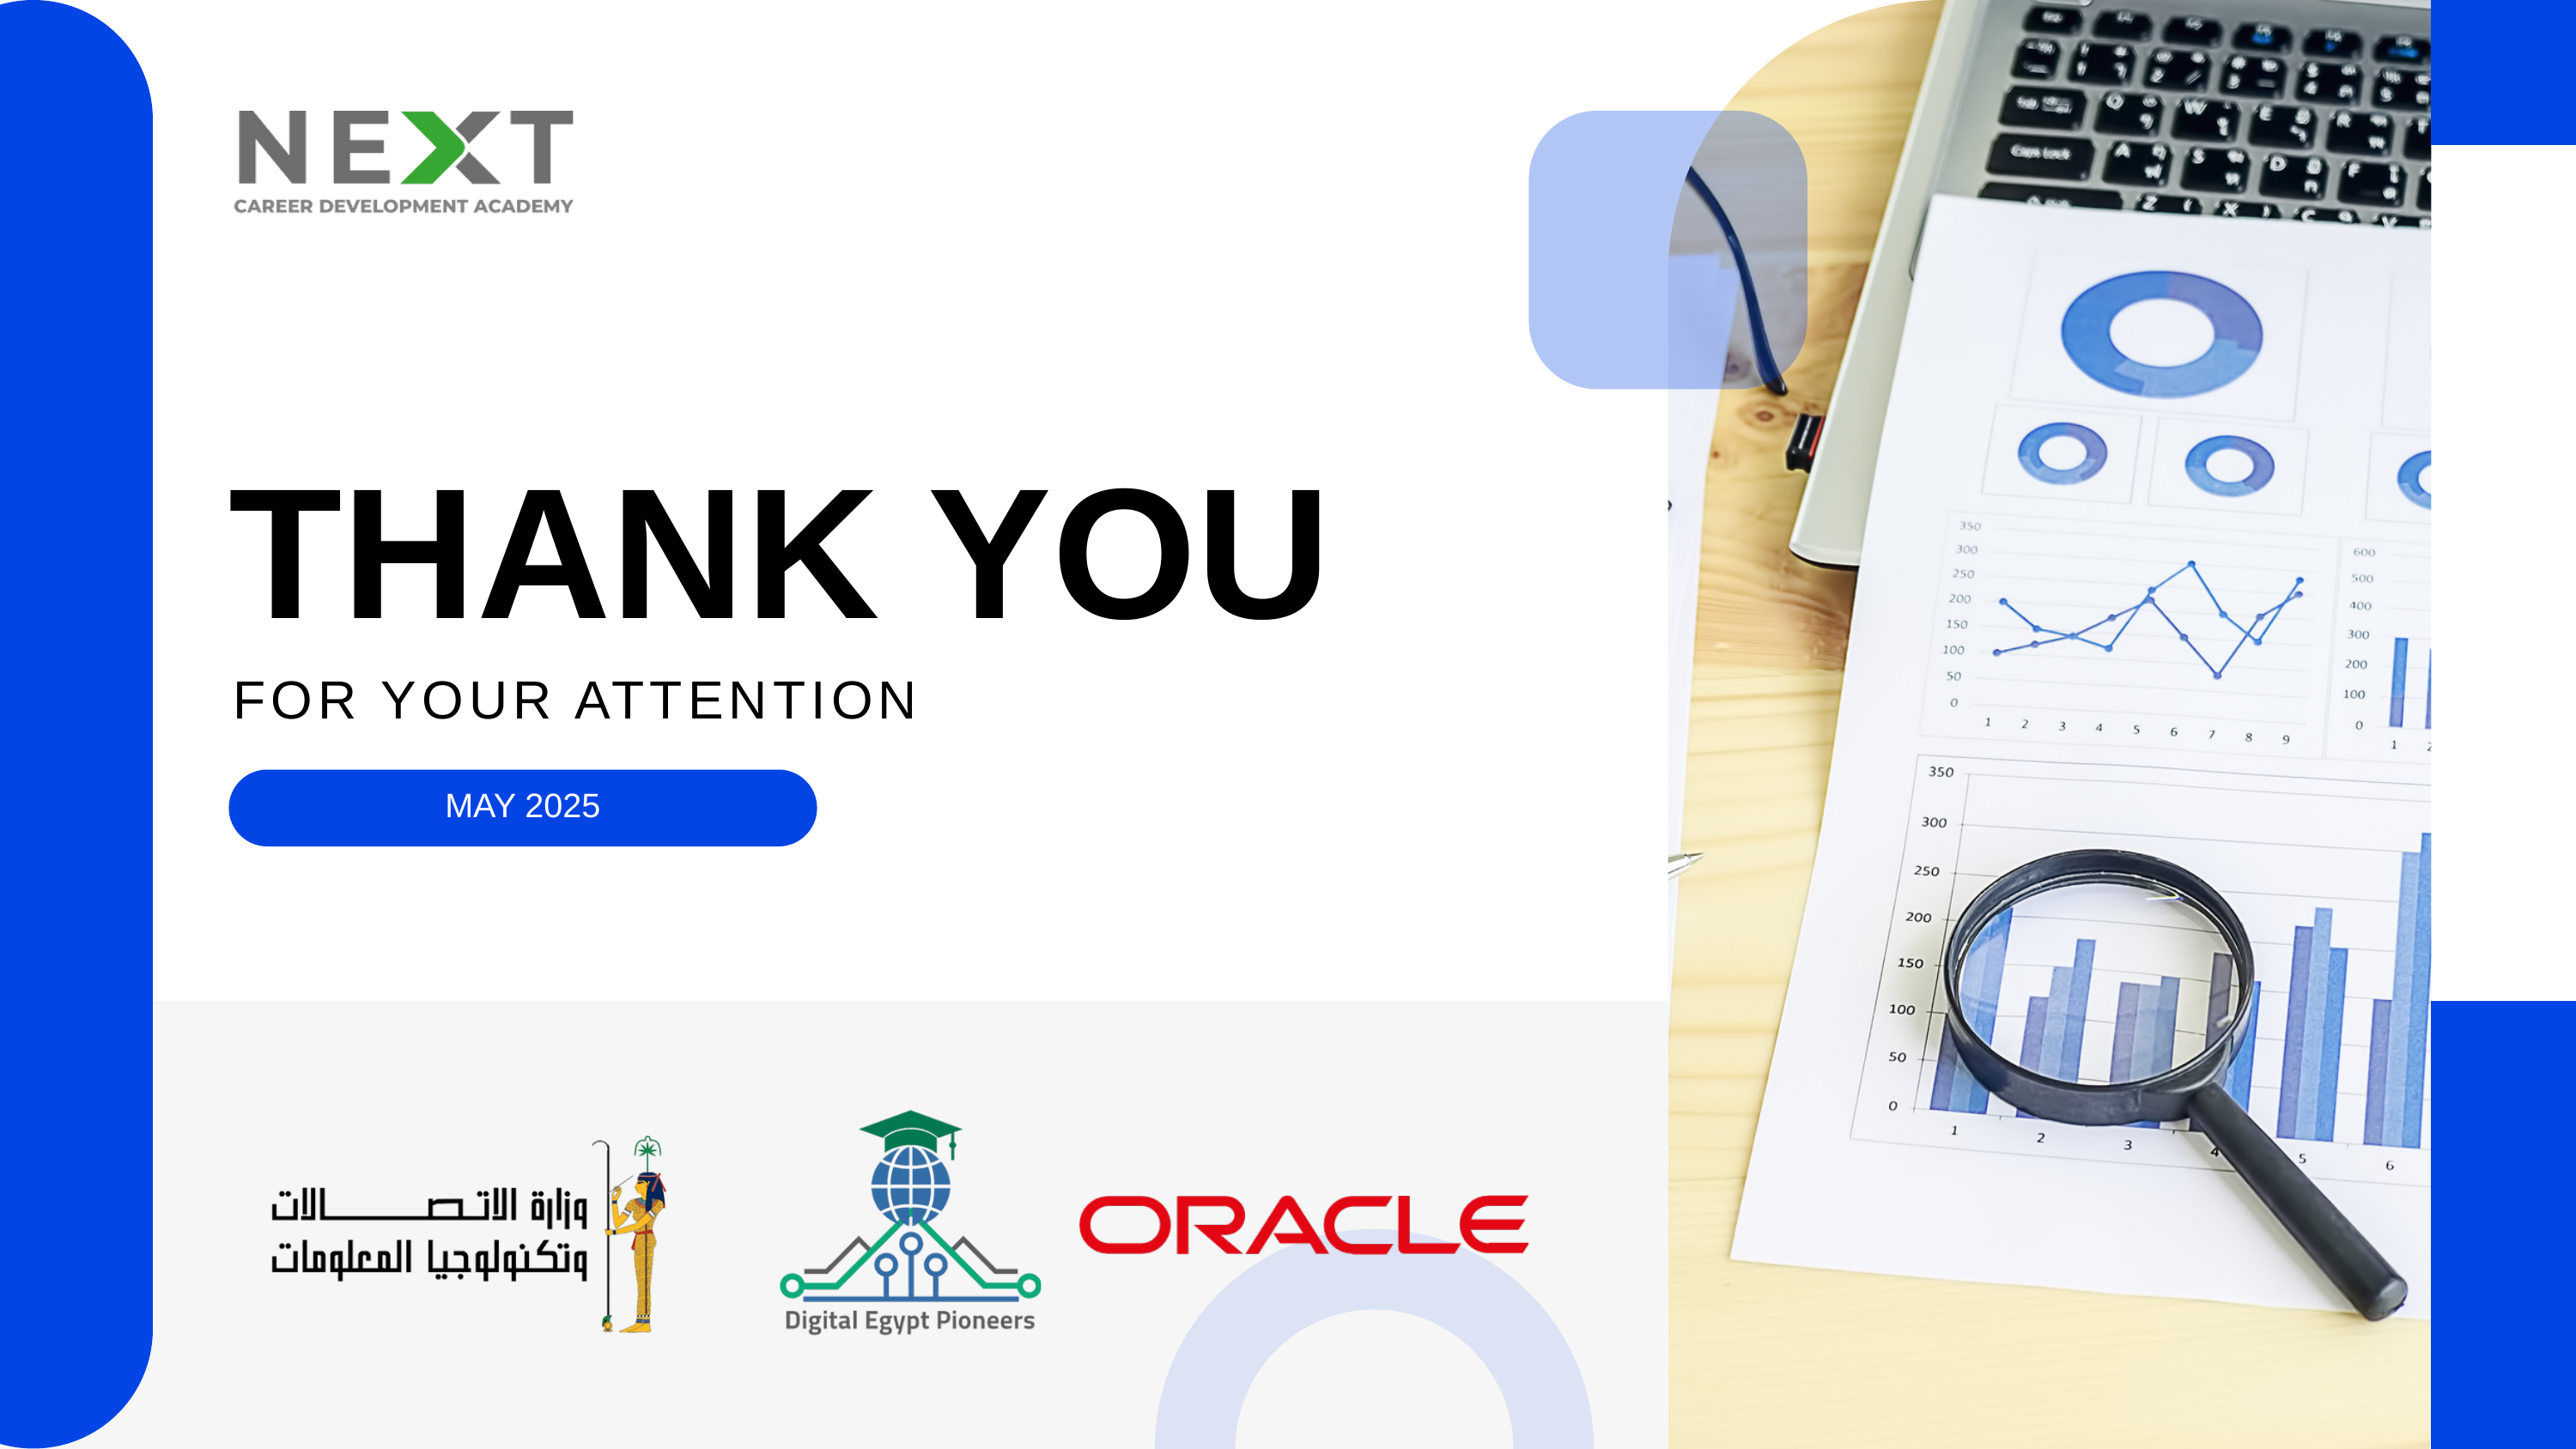

THANK YOU
FOR YOUR ATTENTION

MAY 2025